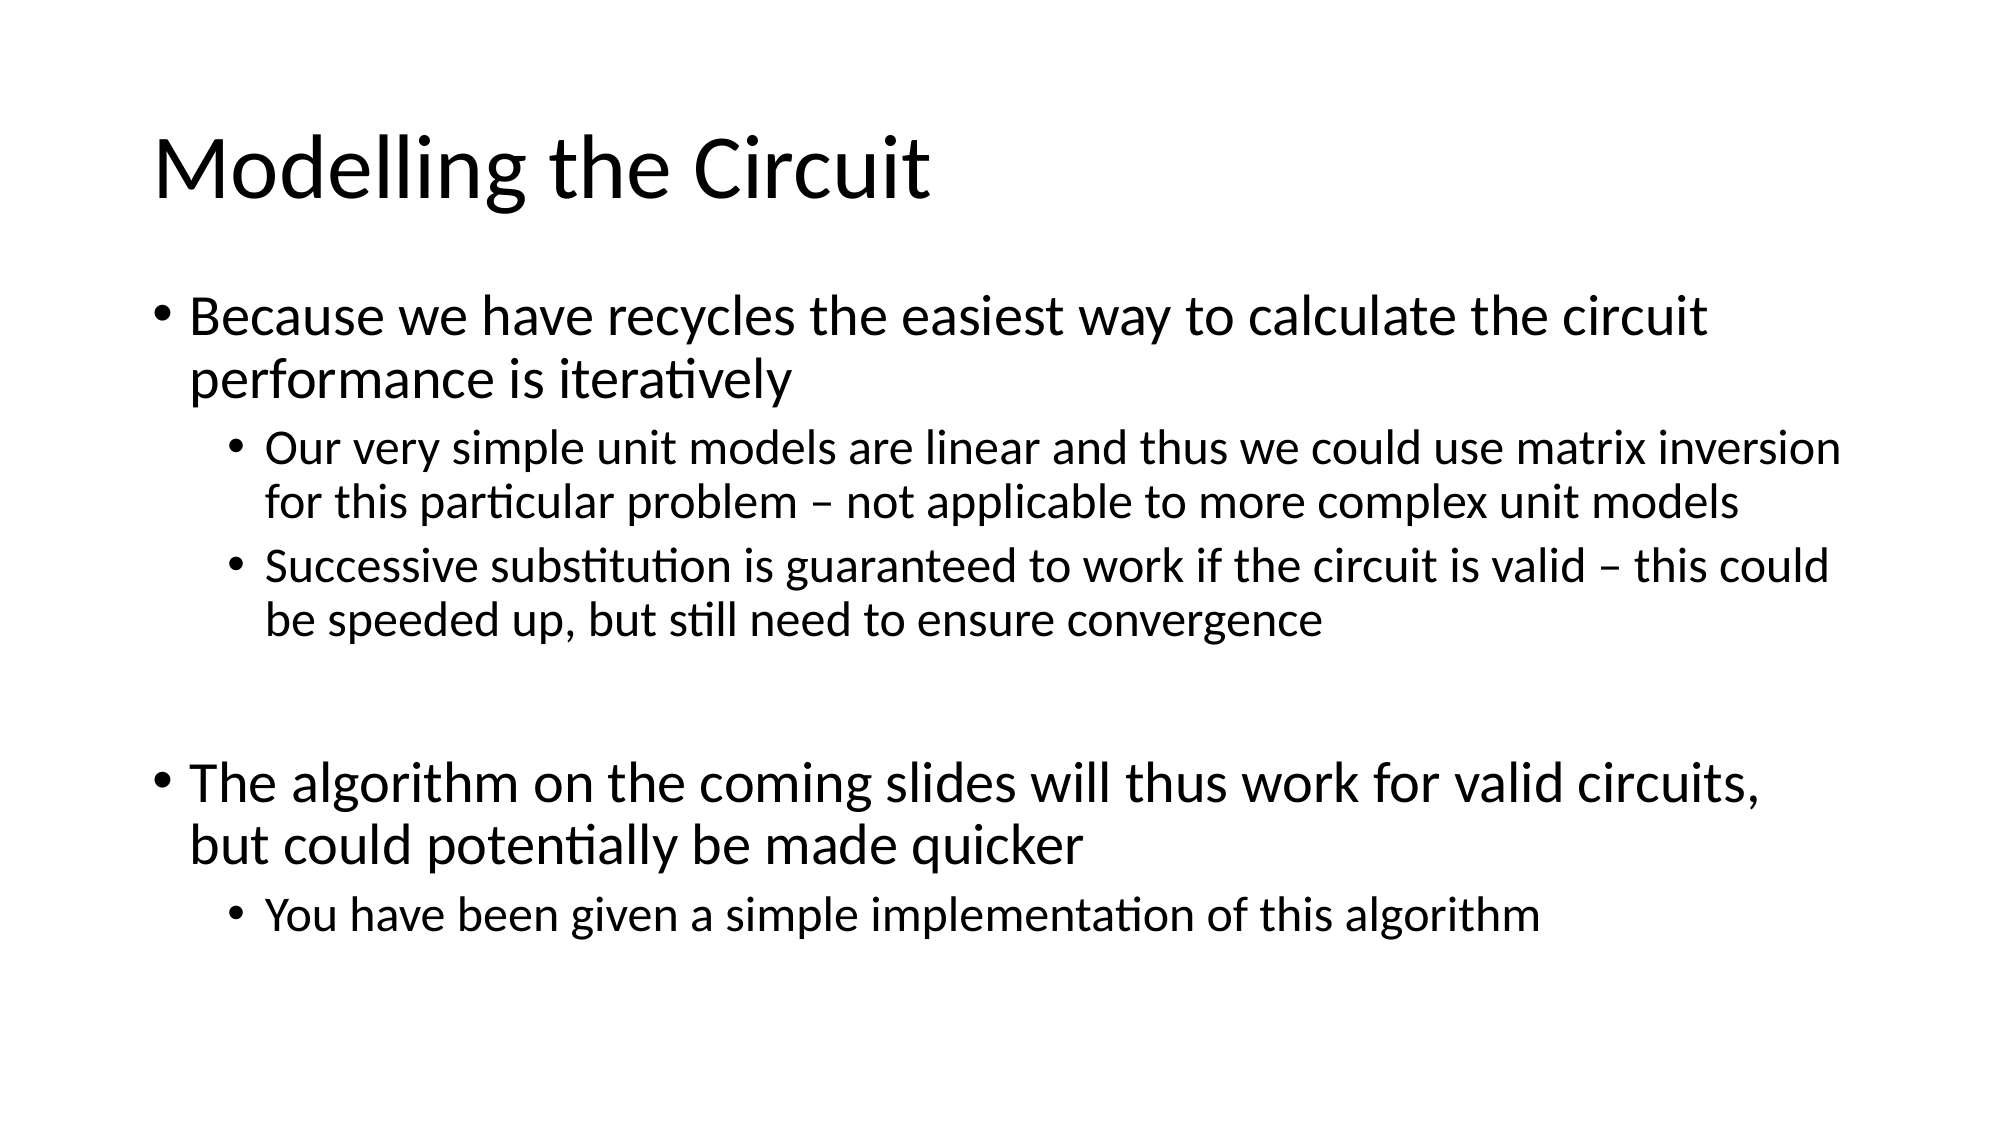

# Modelling the Circuit
Because we have recycles the easiest way to calculate the circuit performance is iteratively
Our very simple unit models are linear and thus we could use matrix inversion for this particular problem – not applicable to more complex unit models
Successive substitution is guaranteed to work if the circuit is valid – this could be speeded up, but still need to ensure convergence

The algorithm on the coming slides will thus work for valid circuits, but could potentially be made quicker
You have been given a simple implementation of this algorithm